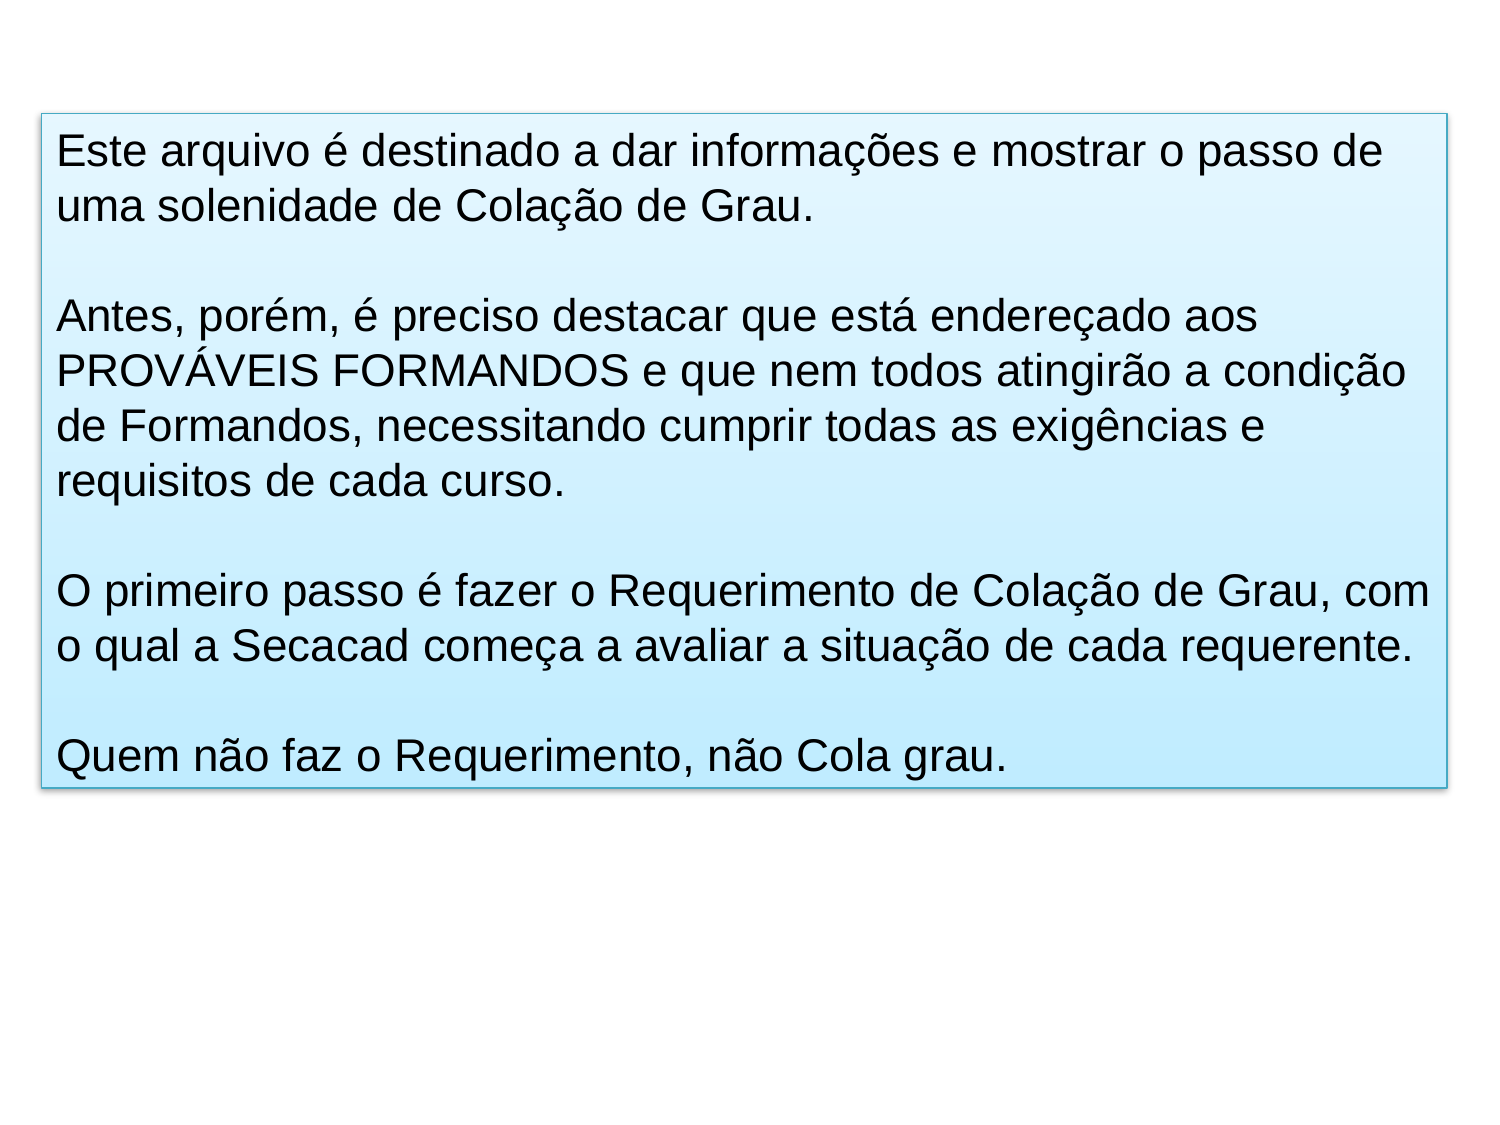

Este arquivo é destinado a dar informações e mostrar o passo de uma solenidade de Colação de Grau.

Antes, porém, é preciso destacar que está endereçado aos PROVÁVEIS FORMANDOS e que nem todos atingirão a condição de Formandos, necessitando cumprir todas as exigências e requisitos de cada curso.

O primeiro passo é fazer o Requerimento de Colação de Grau, com o qual a Secacad começa a avaliar a situação de cada requerente.

Quem não faz o Requerimento, não Cola grau.